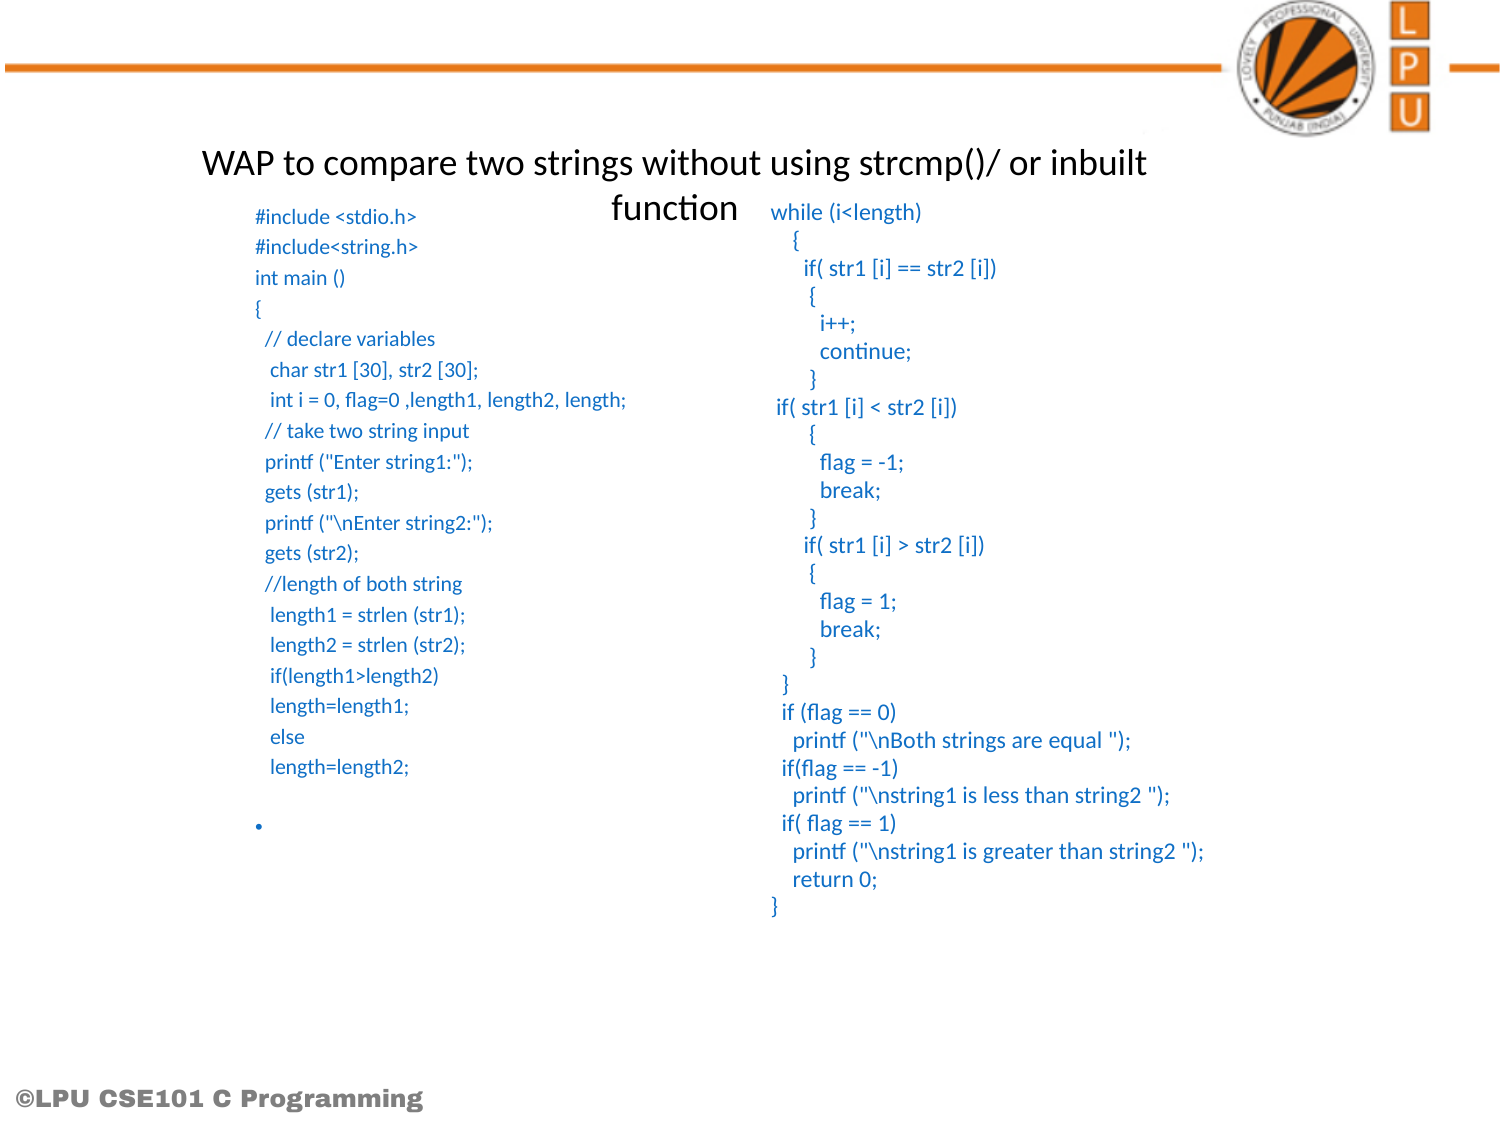

# WAP to compare two strings without using strcmp()/ or inbuilt function
#include <stdio.h>
#include<string.h>
int main ()
{
  // declare variables
   char str1 [30], str2 [30];
   int i = 0, flag=0 ,length1, length2, length;
  // take two string input
  printf ("Enter string1:");
  gets (str1);
  printf ("\nEnter string2:");
  gets (str2);
  //length of both string
   length1 = strlen (str1);
   length2 = strlen (str2);
   if(length1>length2)
   length=length1;
   else
   length=length2;

while (i<length)
    {
      if( str1 [i] == str2 [i])
       {
         i++;
         continue;
       }
 if( str1 [i] < str2 [i])
       {
         flag = -1;
         break;
       }
      if( str1 [i] > str2 [i])
       {
         flag = 1;
         break;
       }
  }
  if (flag == 0)
    printf ("\nBoth strings are equal ");
  if(flag == -1)
    printf ("\nstring1 is less than string2 ");
  if( flag == 1)
    printf ("\nstring1 is greater than string2 ");
    return 0;
}